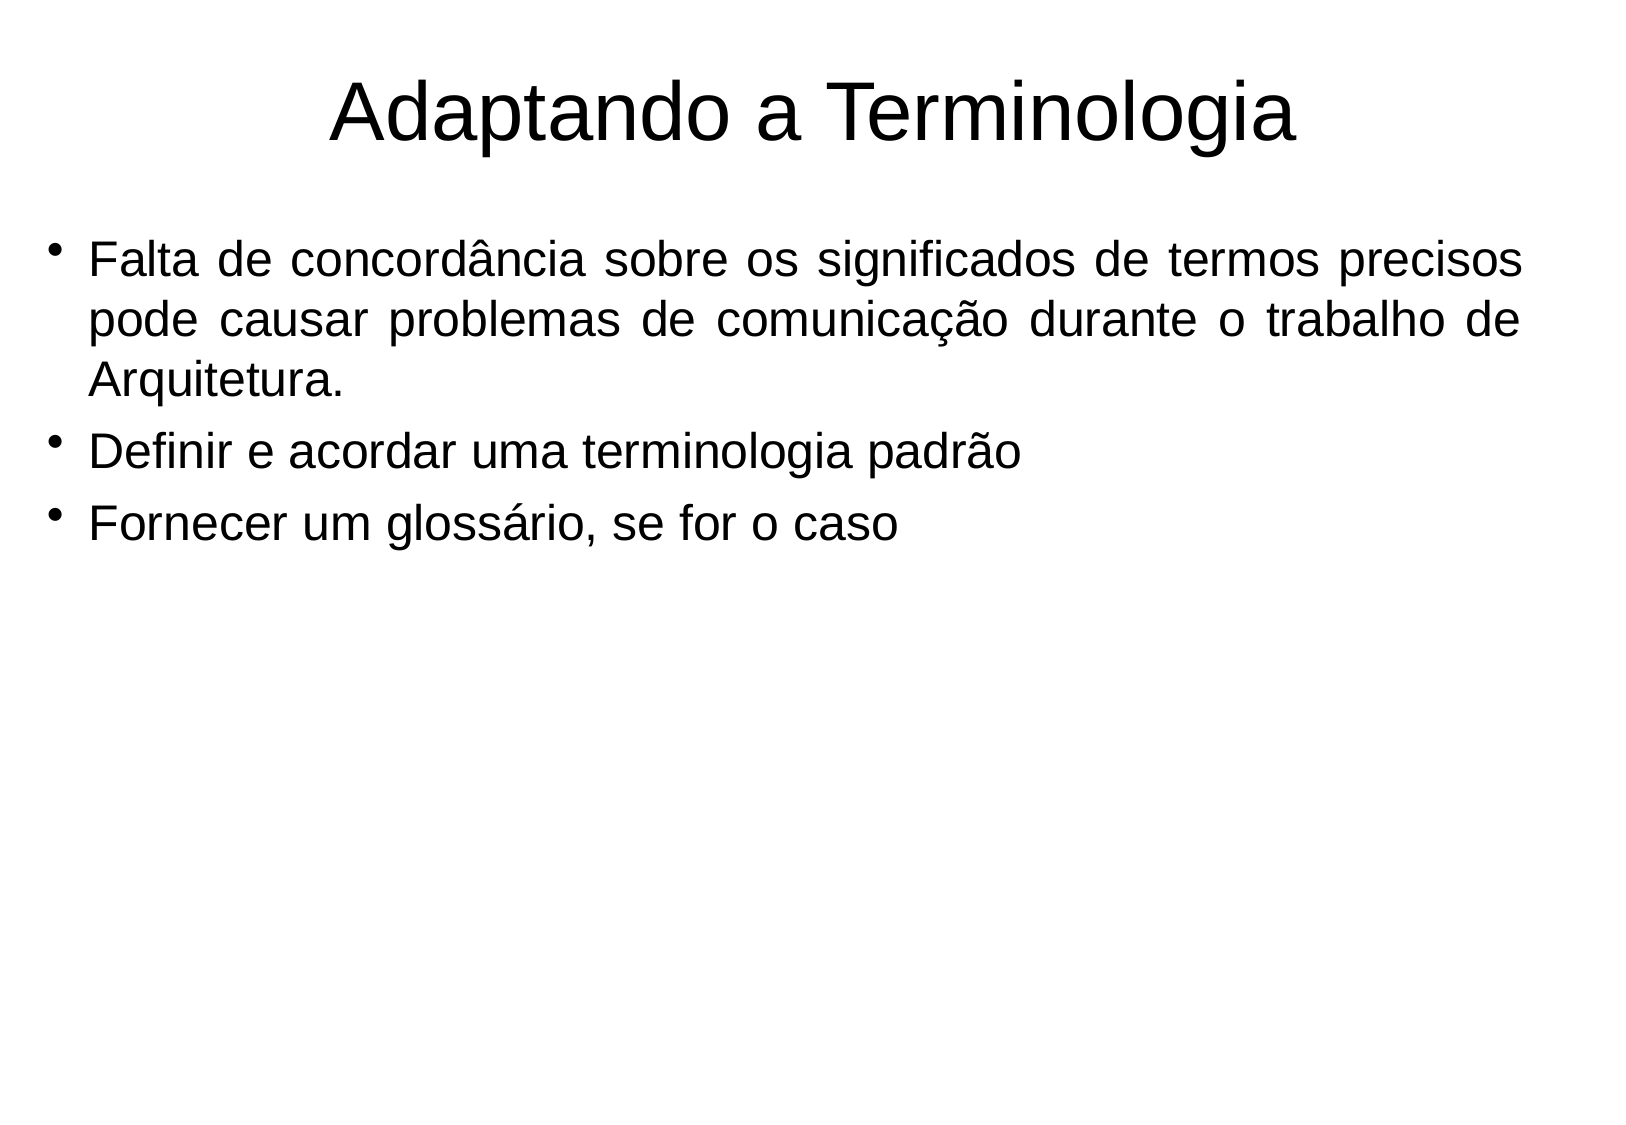

# Adaptando a Terminologia
Falta de concordância sobre os significados de termos precisos  pode causar problemas de comunicação durante o trabalho de  Arquitetura.
Definir e acordar uma terminologia padrão
Fornecer um glossário, se for o caso